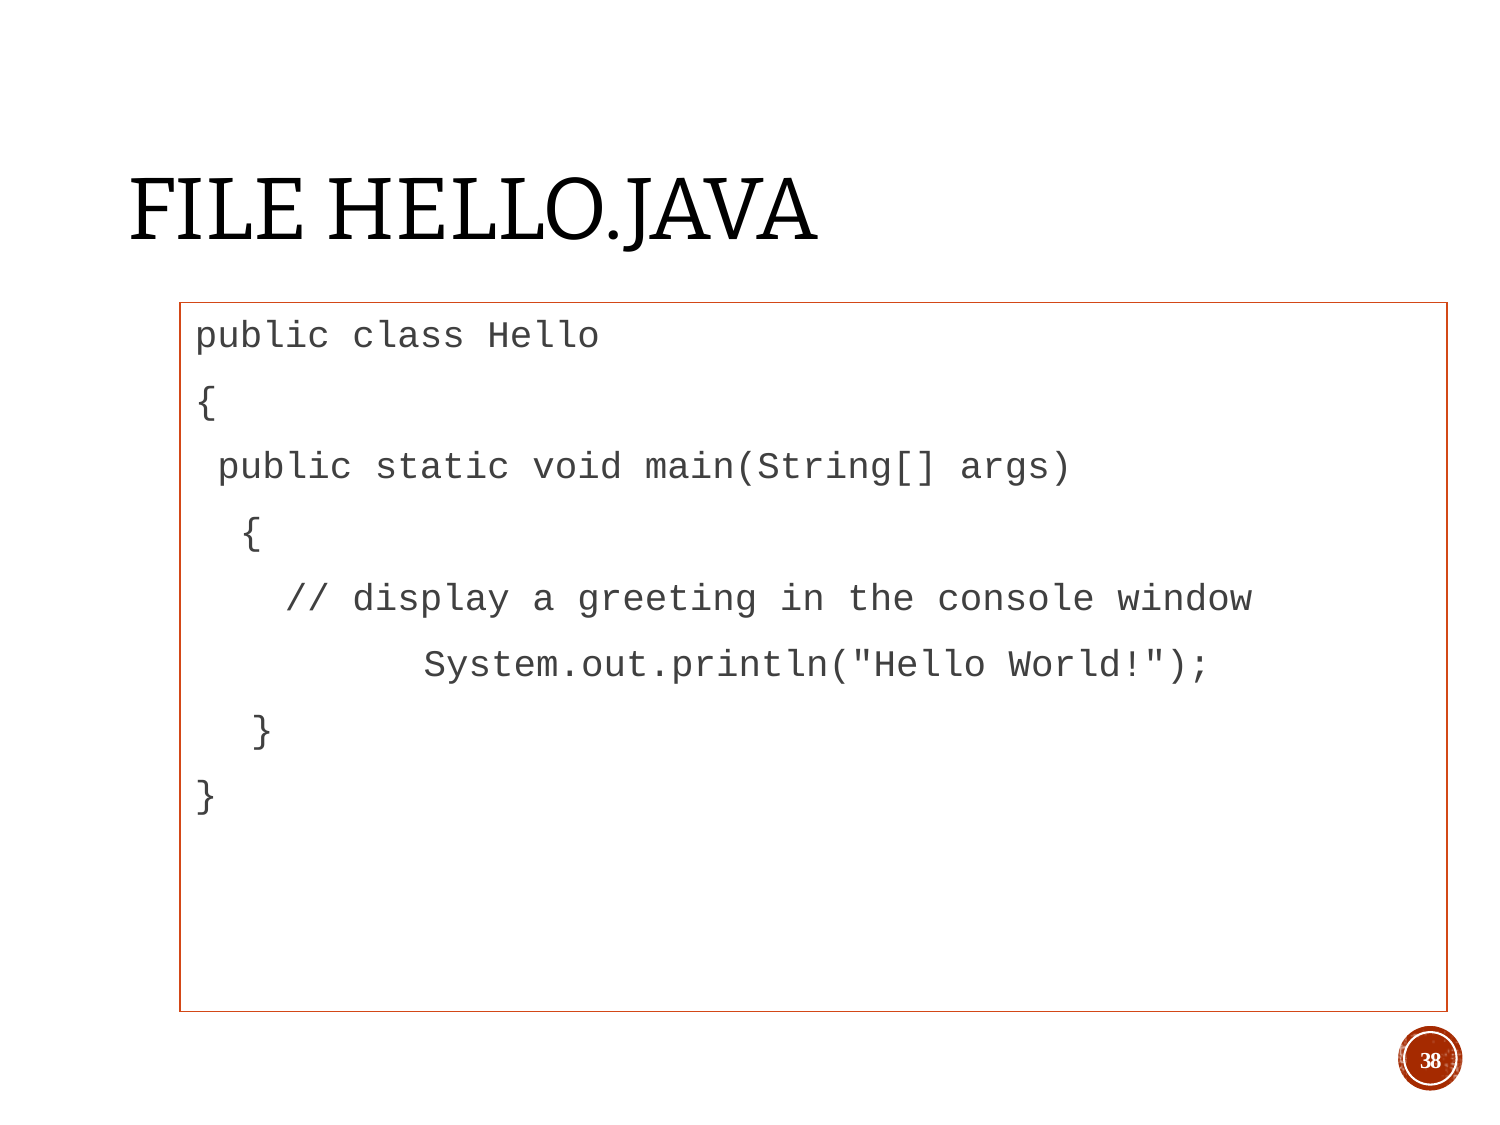

# File Hello.java
public class Hello
{
 public static void main(String[] args)
  {
    // display a greeting in the console window
		 System.out.println("Hello World!");
	}
}
38